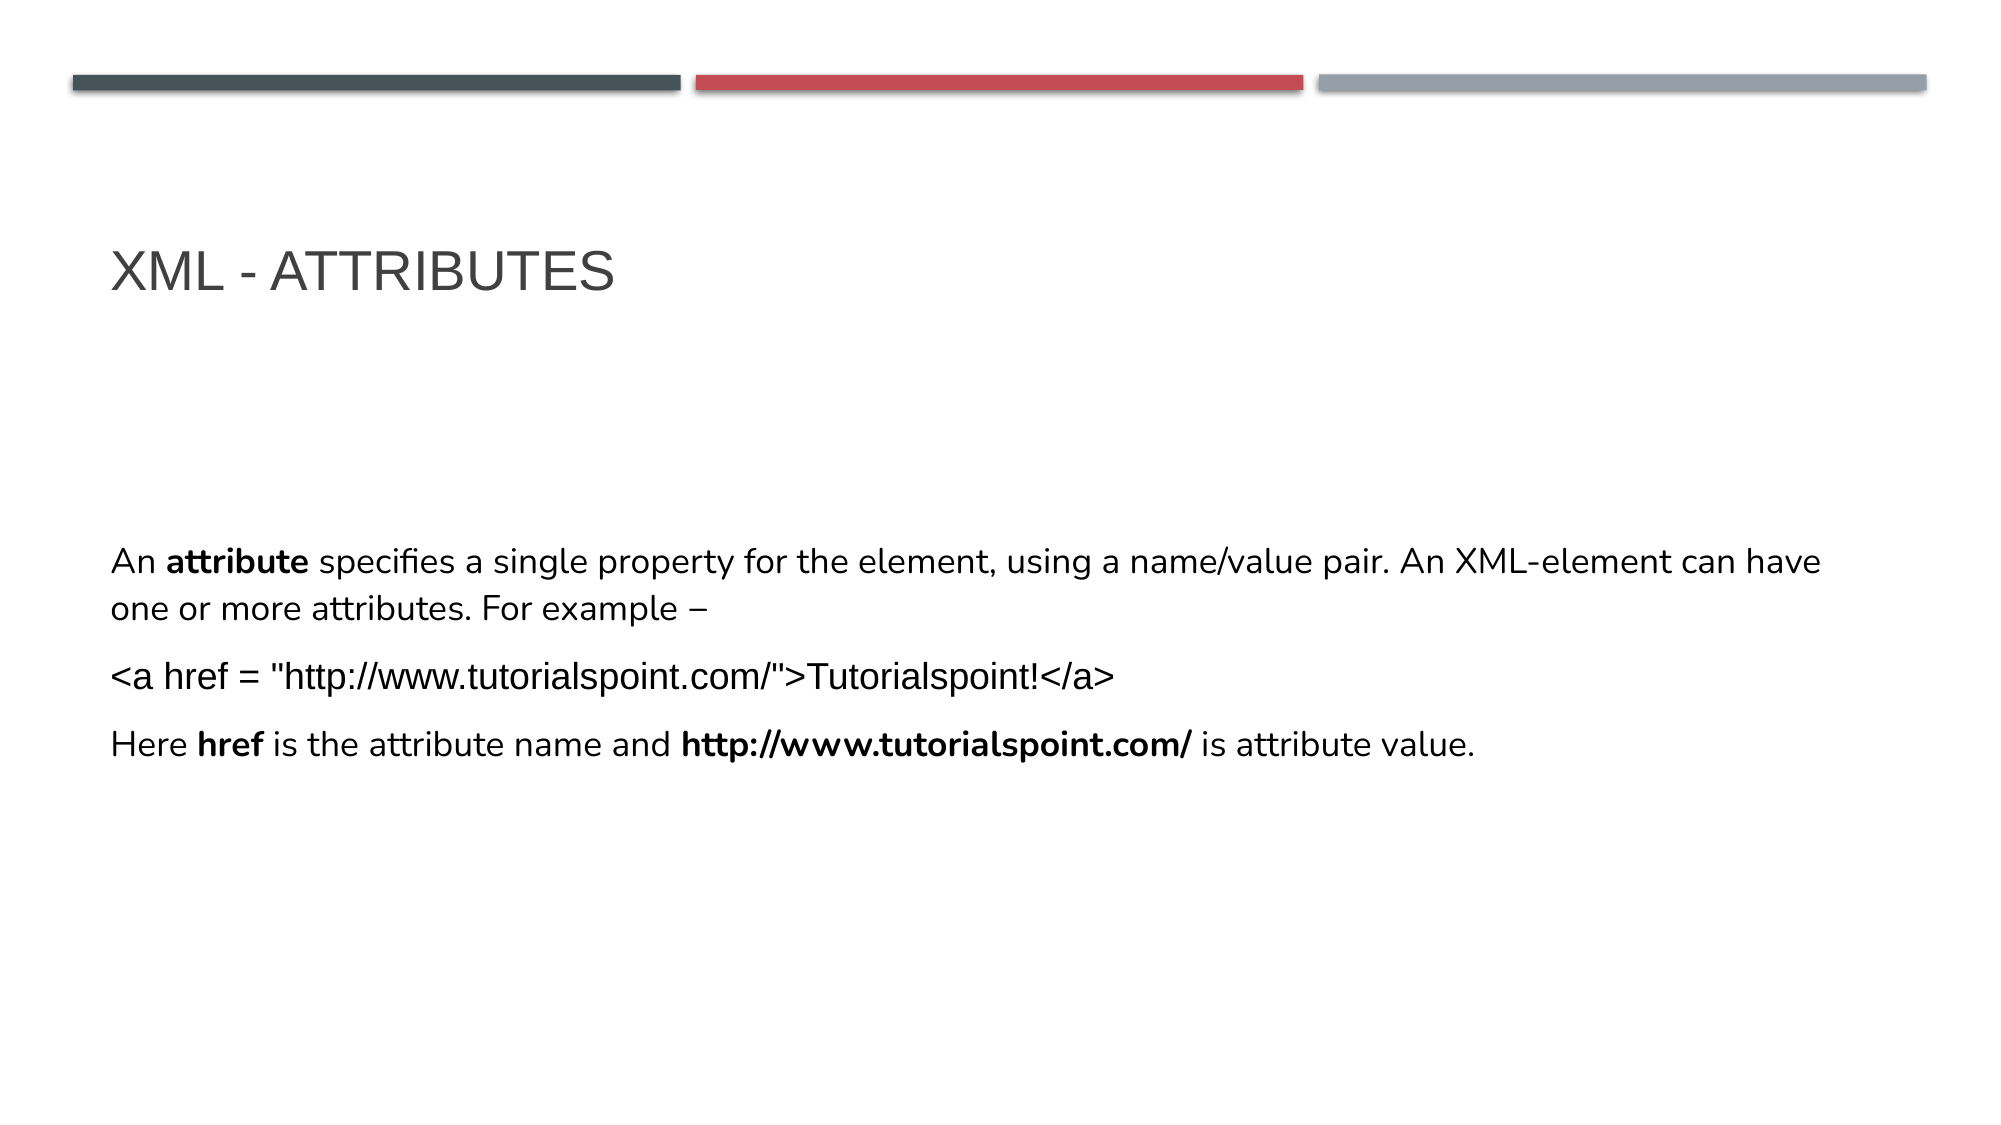

# XML - Attributes
An attribute specifies a single property for the element, using a name/value pair. An XML-element can have one or more attributes. For example −
<a href = "http://www.tutorialspoint.com/">Tutorialspoint!</a>
Here href is the attribute name and http://www.tutorialspoint.com/ is attribute value.